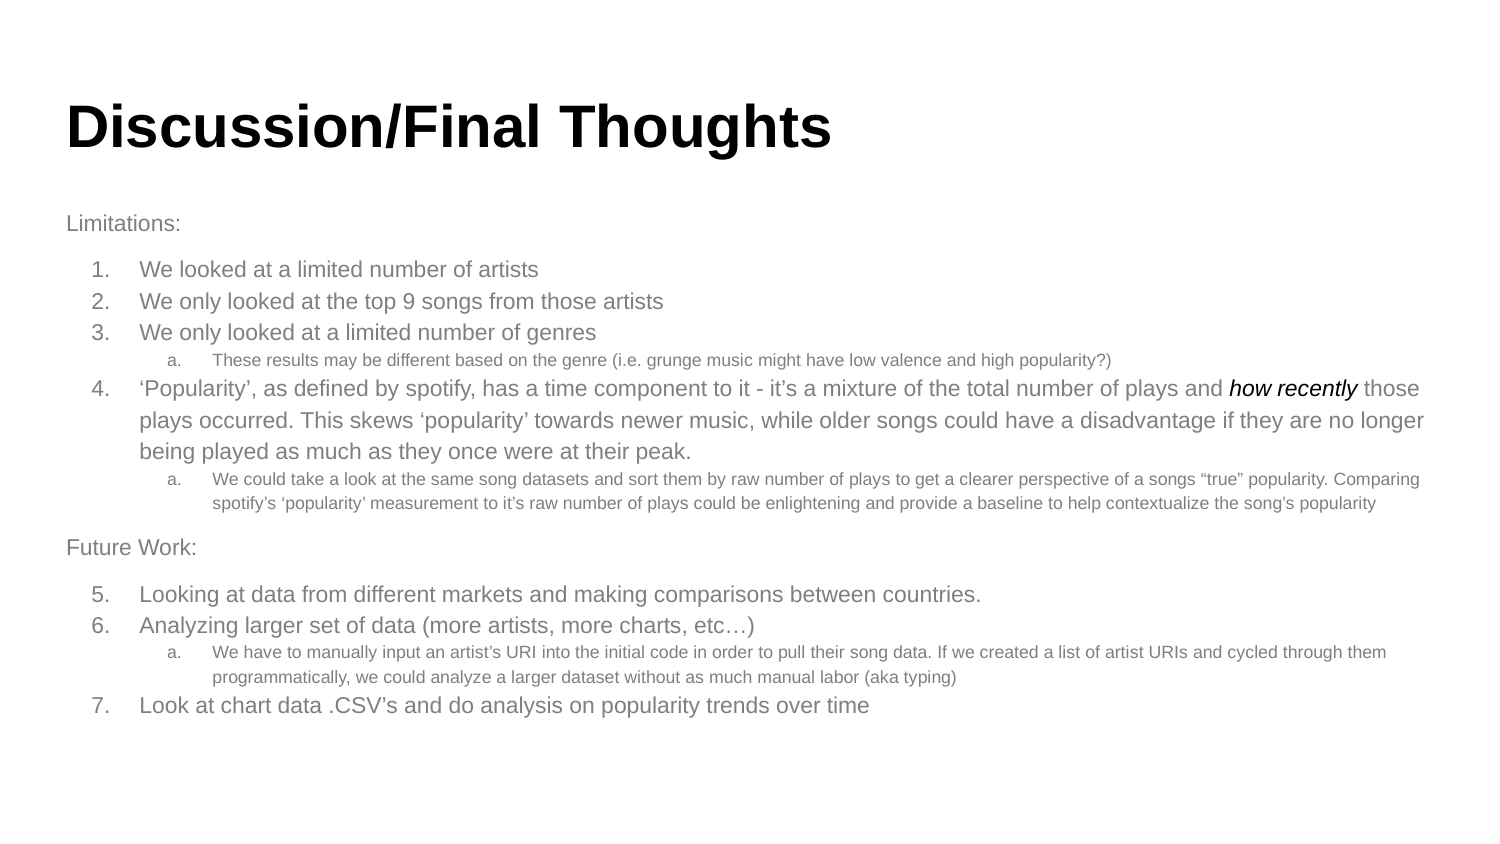

# Discussion/Final Thoughts
Limitations:
We looked at a limited number of artists
We only looked at the top 9 songs from those artists
We only looked at a limited number of genres
These results may be different based on the genre (i.e. grunge music might have low valence and high popularity?)
‘Popularity’, as defined by spotify, has a time component to it - it’s a mixture of the total number of plays and how recently those plays occurred. This skews ‘popularity’ towards newer music, while older songs could have a disadvantage if they are no longer being played as much as they once were at their peak.
We could take a look at the same song datasets and sort them by raw number of plays to get a clearer perspective of a songs “true” popularity. Comparing spotify’s ‘popularity’ measurement to it’s raw number of plays could be enlightening and provide a baseline to help contextualize the song’s popularity
Future Work:
Looking at data from different markets and making comparisons between countries.
Analyzing larger set of data (more artists, more charts, etc…)
We have to manually input an artist’s URI into the initial code in order to pull their song data. If we created a list of artist URIs and cycled through them programmatically, we could analyze a larger dataset without as much manual labor (aka typing)
Look at chart data .CSV’s and do analysis on popularity trends over time